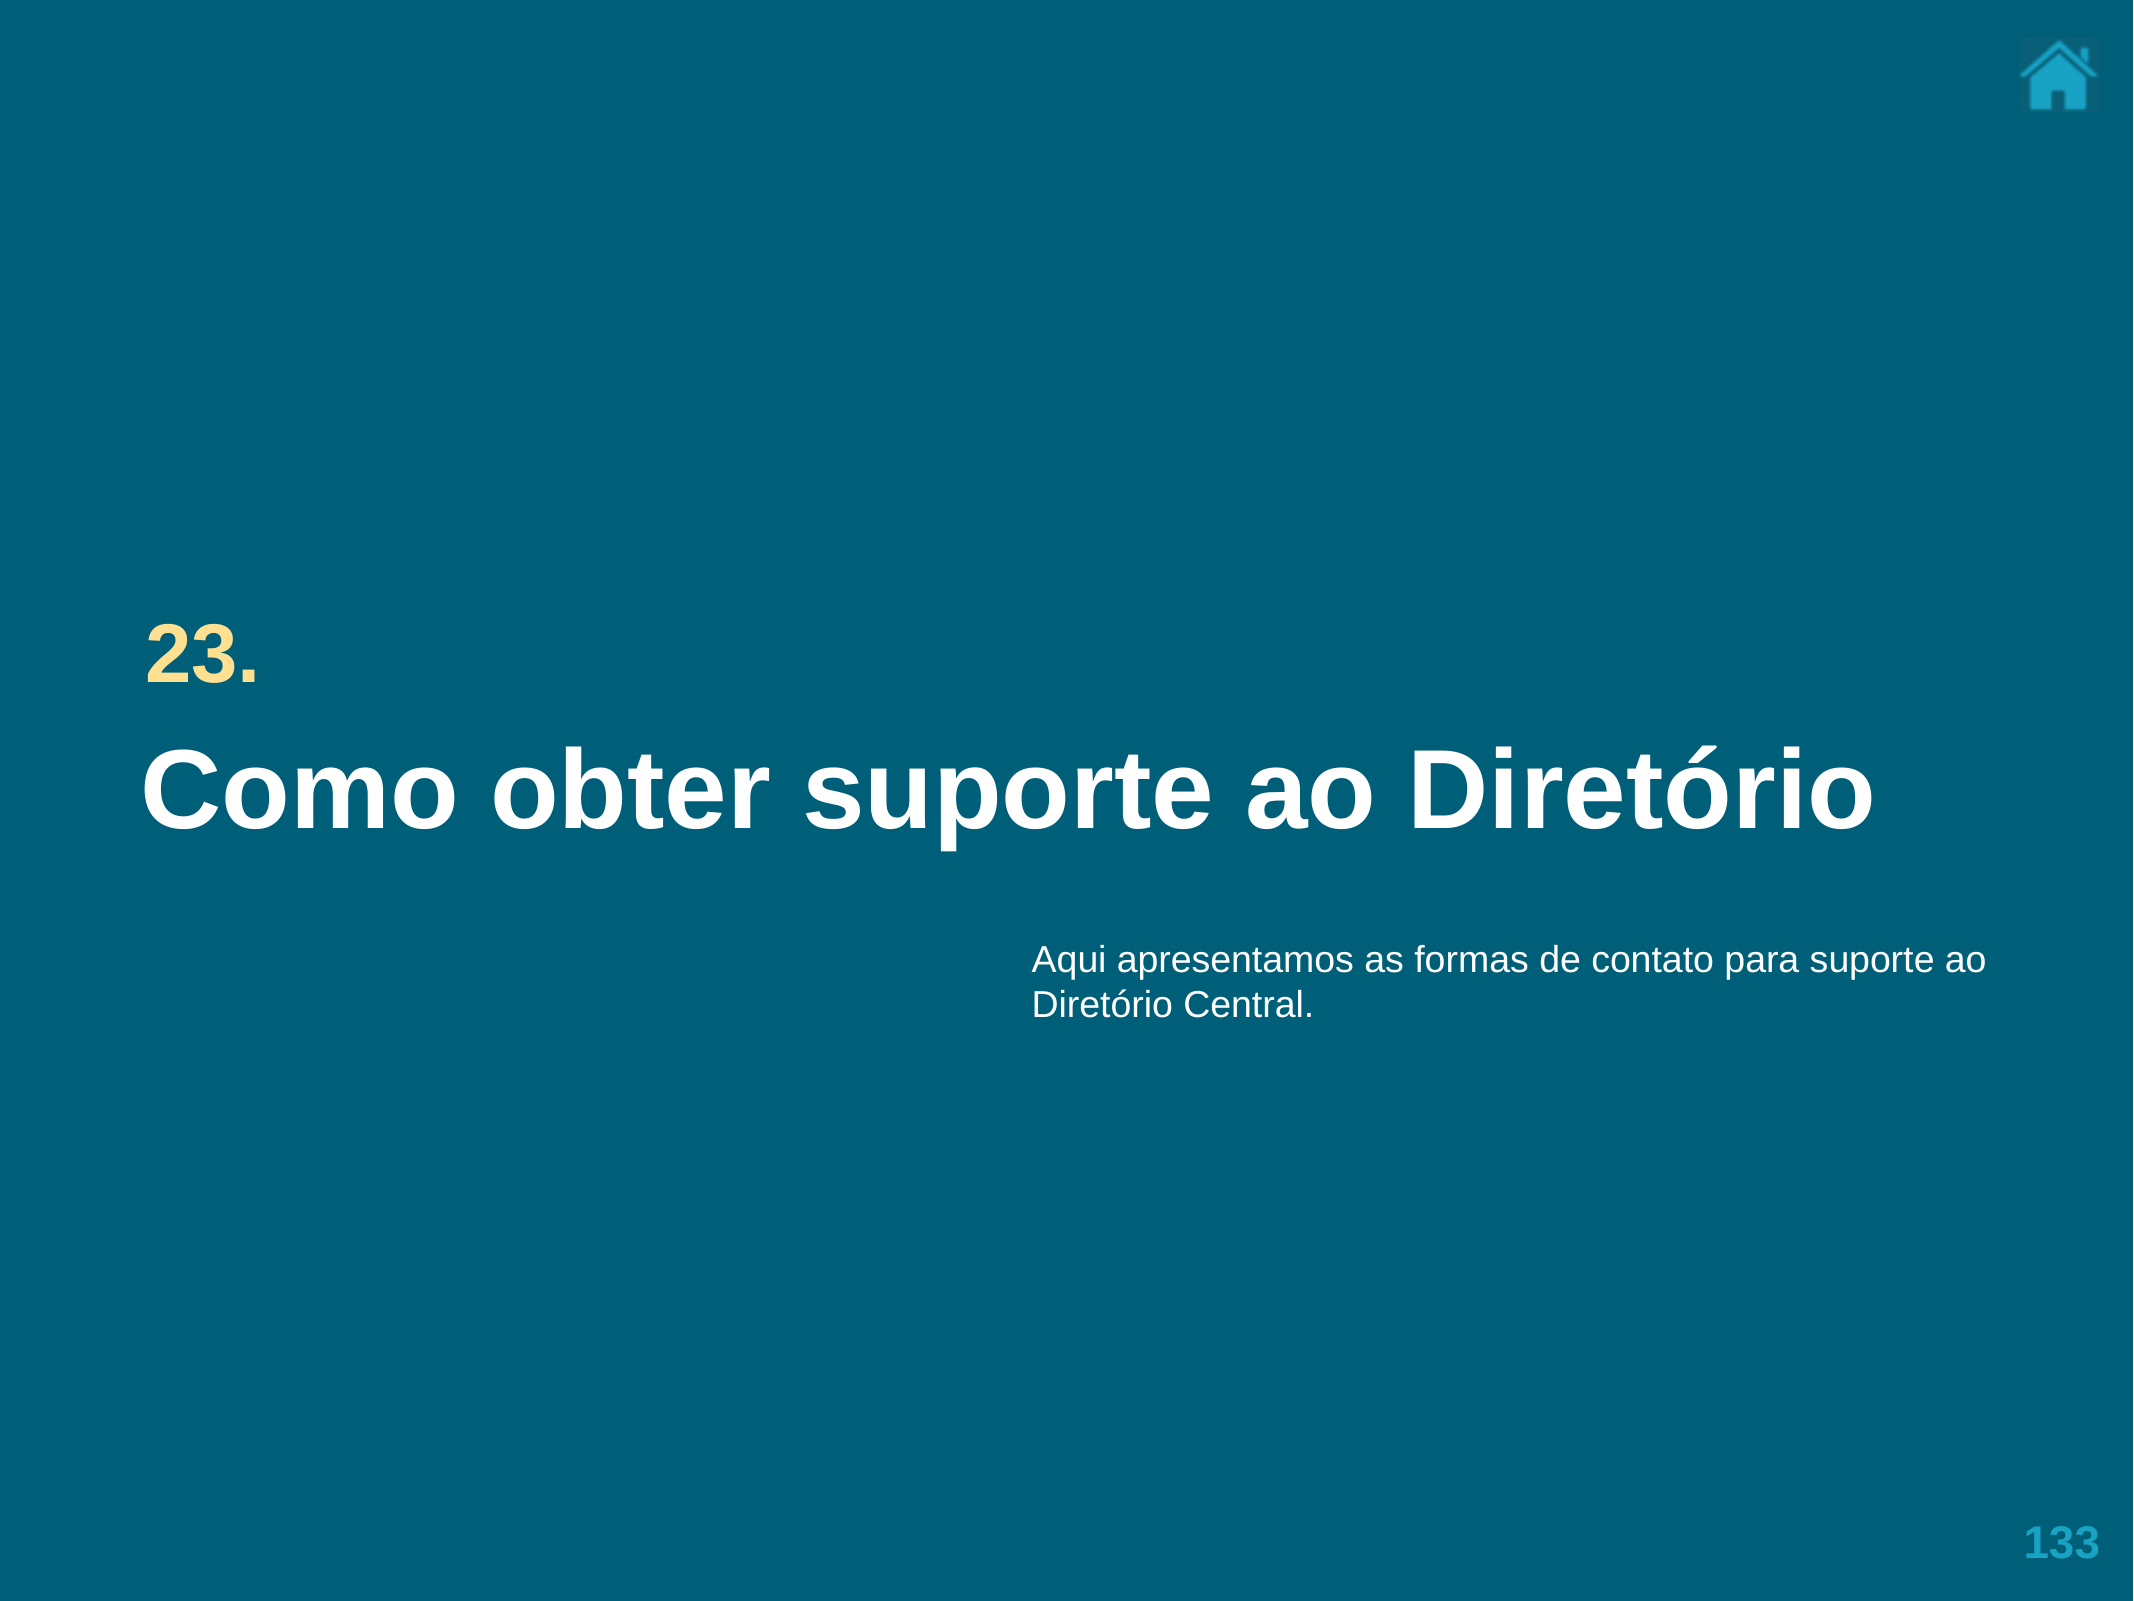

23.
Como obter suporte ao Diretório
Aqui apresentamos as formas de contato para suporte ao Diretório Central.
133